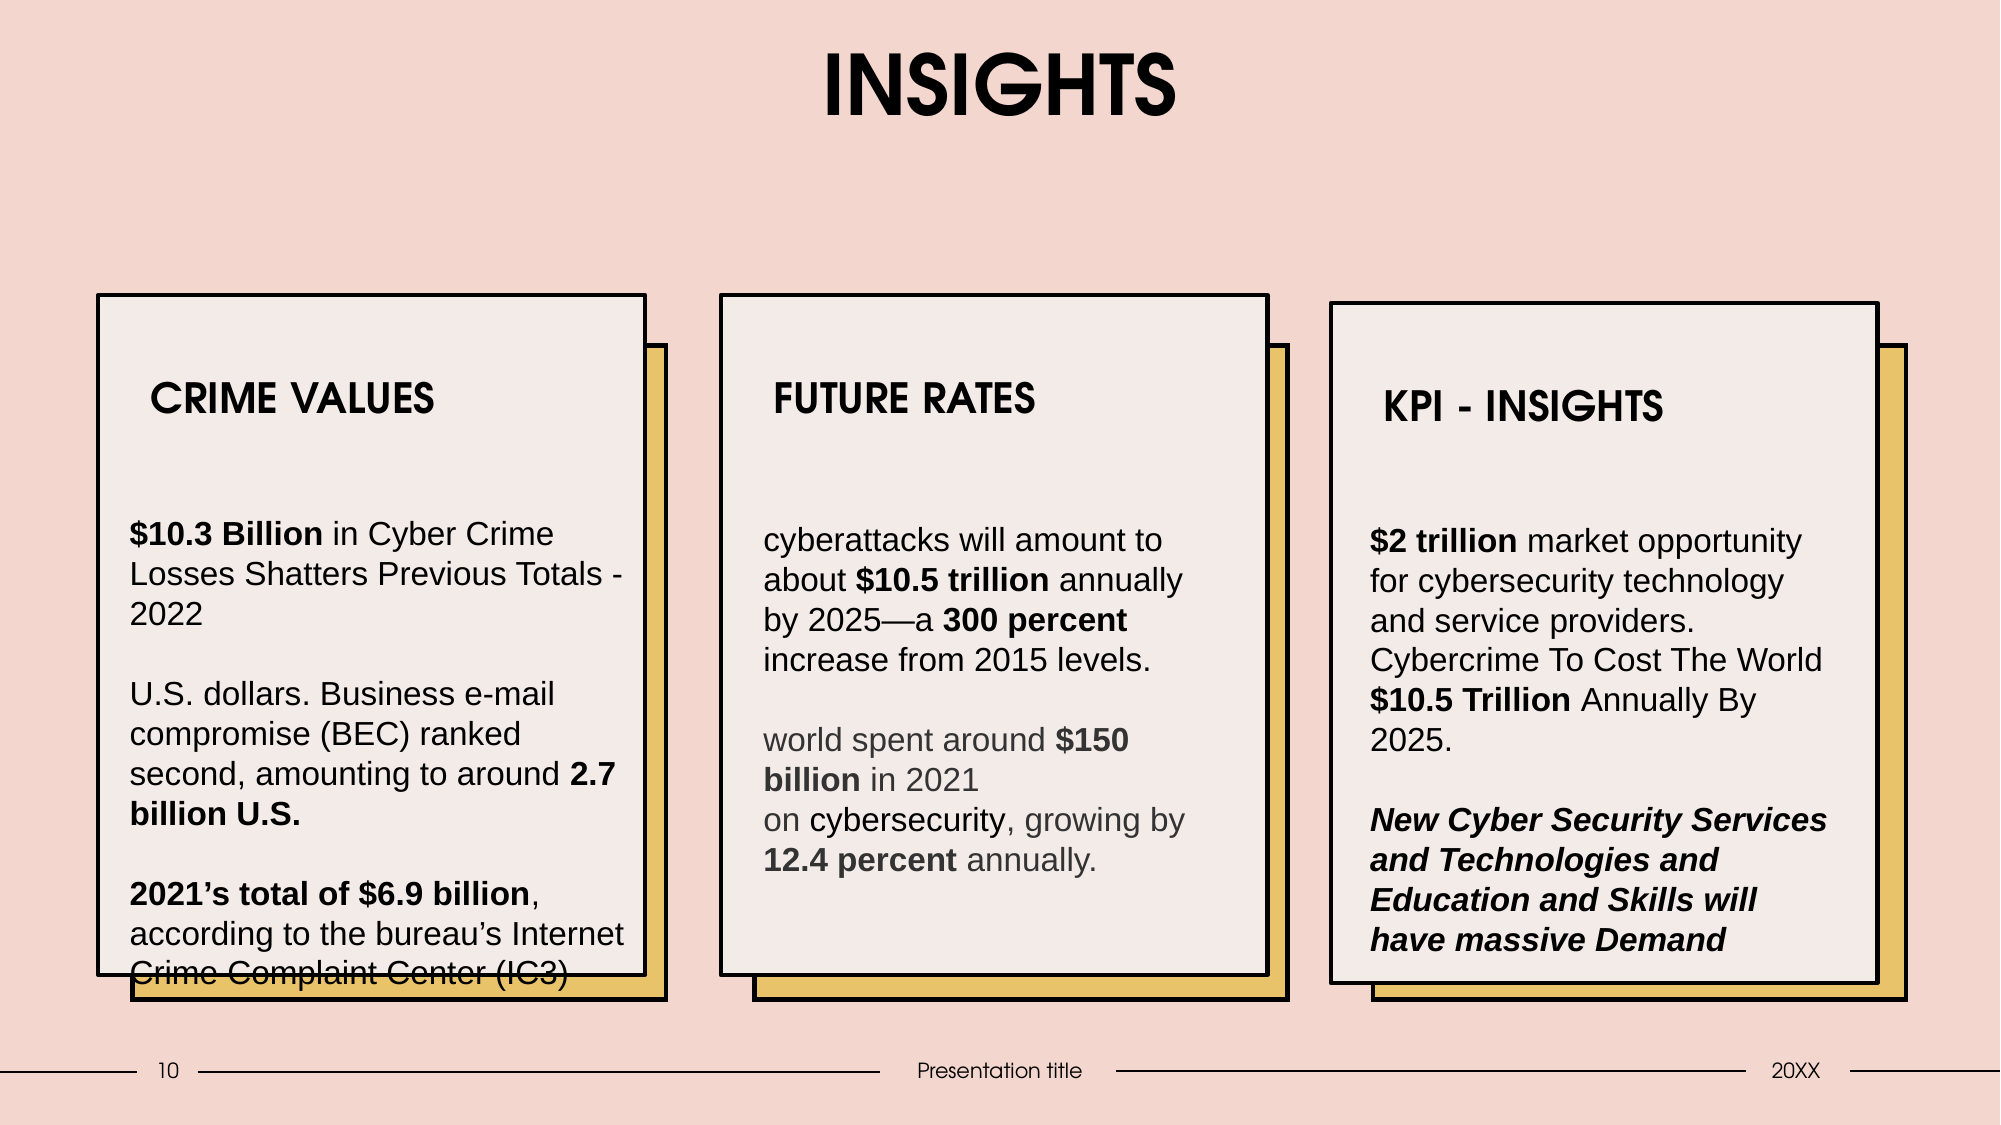

# INSIGHTS​
CRIME VALUES​
FUTURE RATES
KPI - INSIGHTS
$10.3 Billion in Cyber Crime Losses Shatters Previous Totals - 2022

U.S. dollars. Business e-mail compromise (BEC) ranked second, amounting to around 2.7 billion U.S.

2021’s total of $6.9 billion, according to the bureau’s Internet Crime Complaint Center (IC3)
​

cyberattacks will amount to about $10.5 trillion annually by 2025—a 300 percent increase from 2015 levels.​
world spent around $150 billion in 2021 on cybersecurity, growing by 12.4 percent annually.
$2 trillion market opportunity for cybersecurity technology and service providers. Cybercrime To Cost The World $10.5 Trillion Annually By 2025.

New Cyber Security Services and Technologies and Education and Skills will have massive Demand

10
Presentation title
20XX